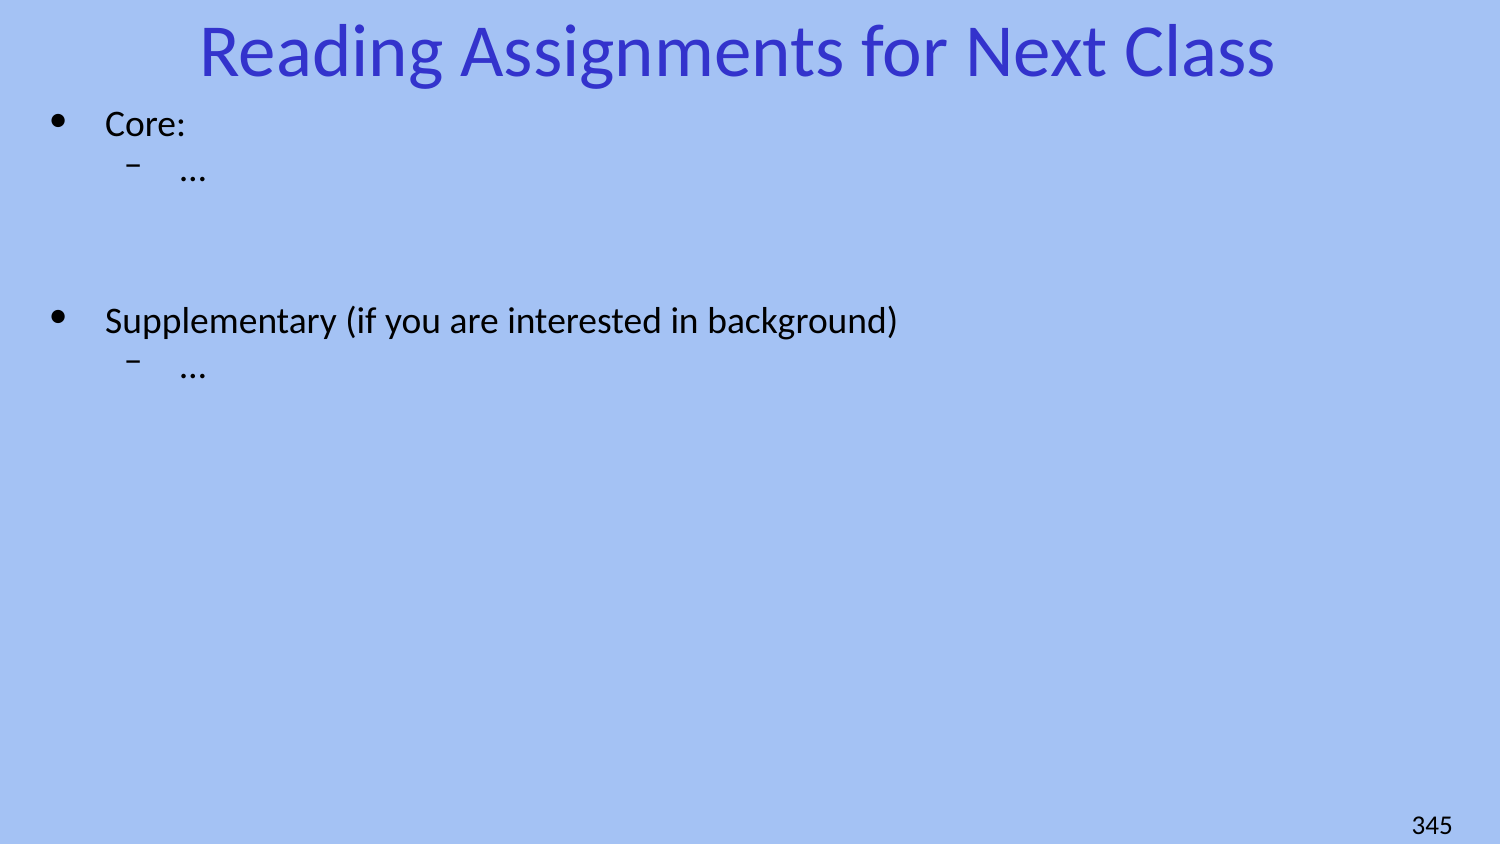

# Reading Assignments for Next Class
Core:
…

Supplementary (if you are interested in background)
…
345